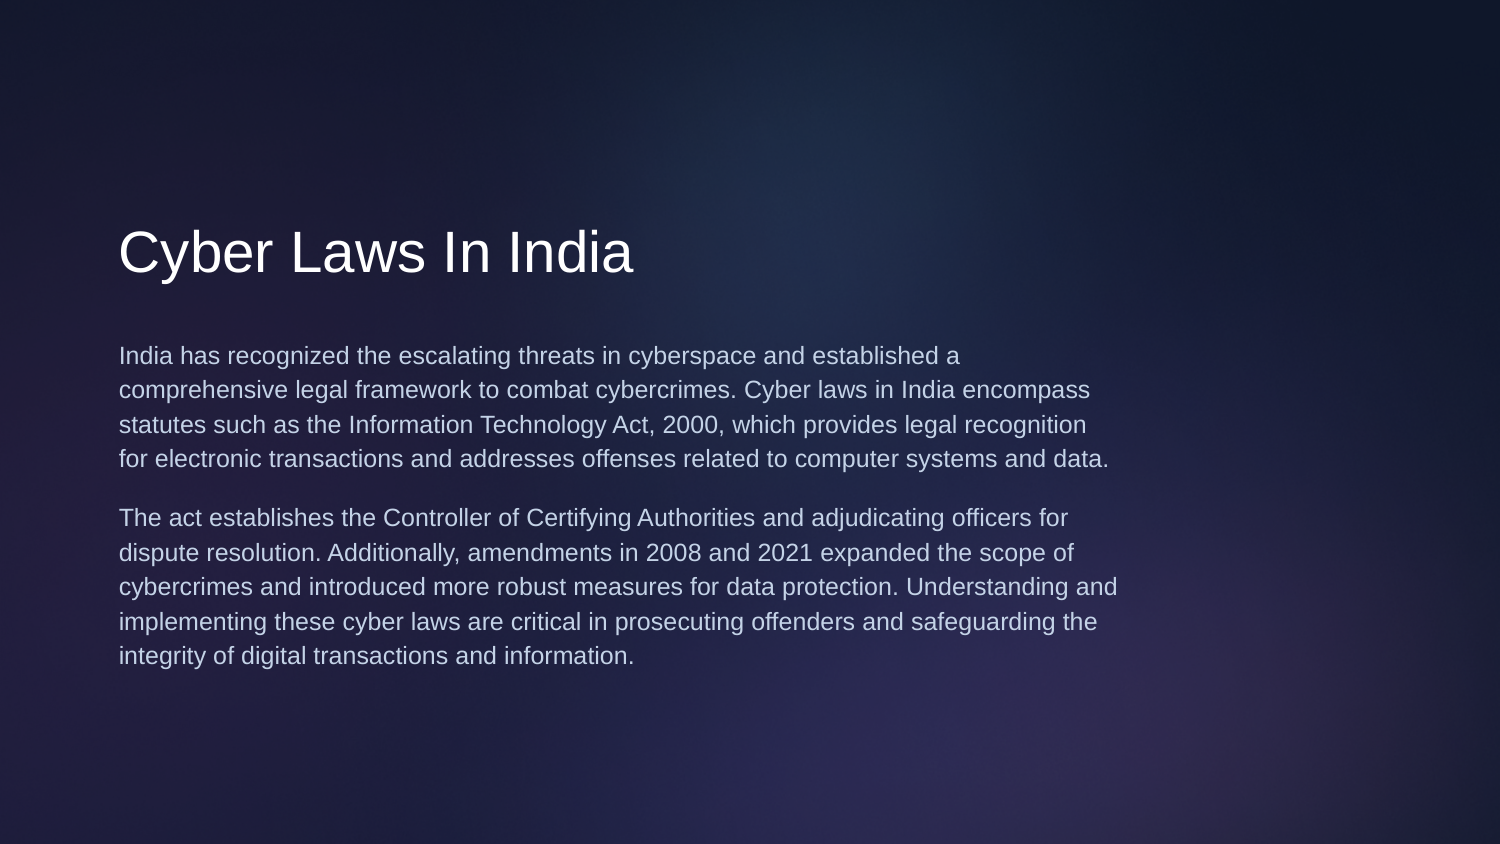

# Cyber Laws In India
India has recognized the escalating threats in cyberspace and established a comprehensive legal framework to combat cybercrimes. Cyber laws in India encompass statutes such as the Information Technology Act, 2000, which provides legal recognition for electronic transactions and addresses offenses related to computer systems and data.
The act establishes the Controller of Certifying Authorities and adjudicating officers for dispute resolution. Additionally, amendments in 2008 and 2021 expanded the scope of cybercrimes and introduced more robust measures for data protection. Understanding and implementing these cyber laws are critical in prosecuting offenders and safeguarding the integrity of digital transactions and information.